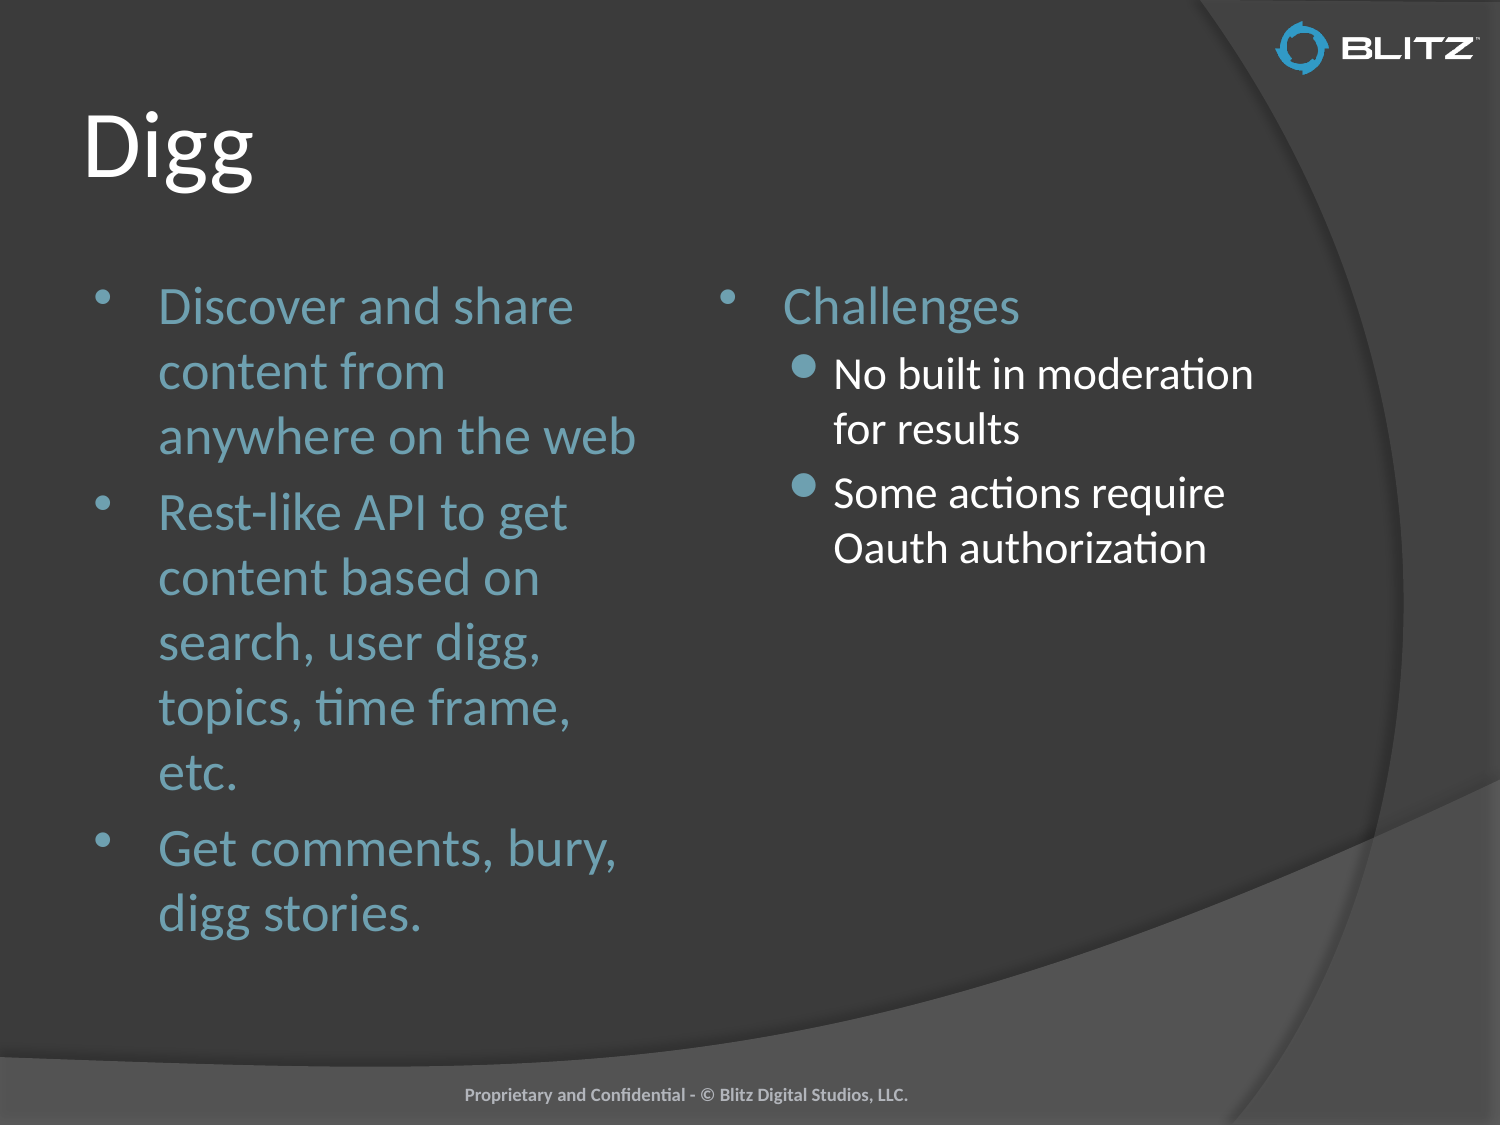

# Digg
Discover and share content from anywhere on the web
Rest-like API to get content based on search, user digg, topics, time frame, etc.
Get comments, bury, digg stories.
Challenges
No built in moderation for results
Some actions require Oauth authorization